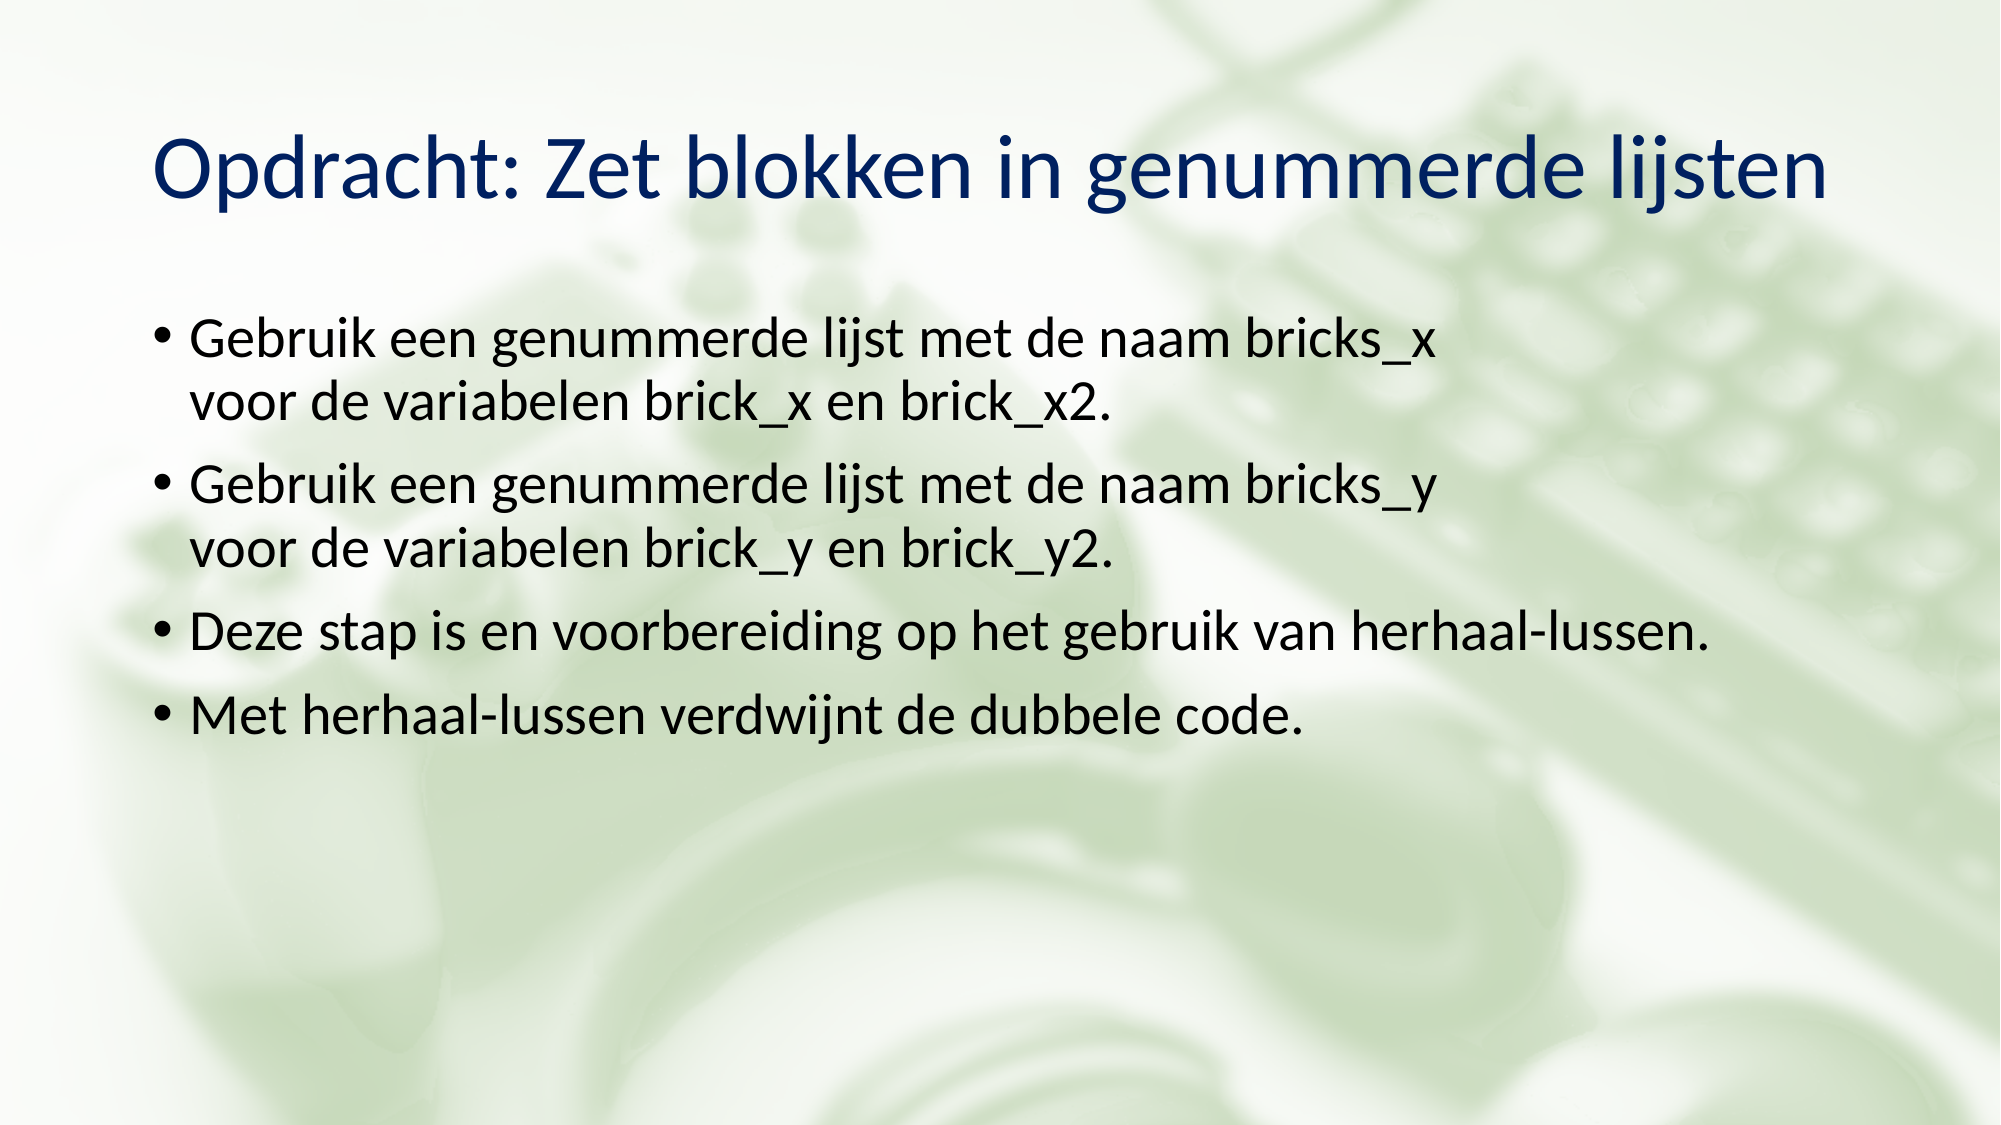

# Opdracht: Zet blokken in genummerde lijsten
Gebruik een genummerde lijst met de naam bricks_x
voor de variabelen brick_x en brick_x2.
Gebruik een genummerde lijst met de naam bricks_y
voor de variabelen brick_y en brick_y2.
Deze stap is en voorbereiding op het gebruik van herhaal-lussen.
Met herhaal-lussen verdwijnt de dubbele code.